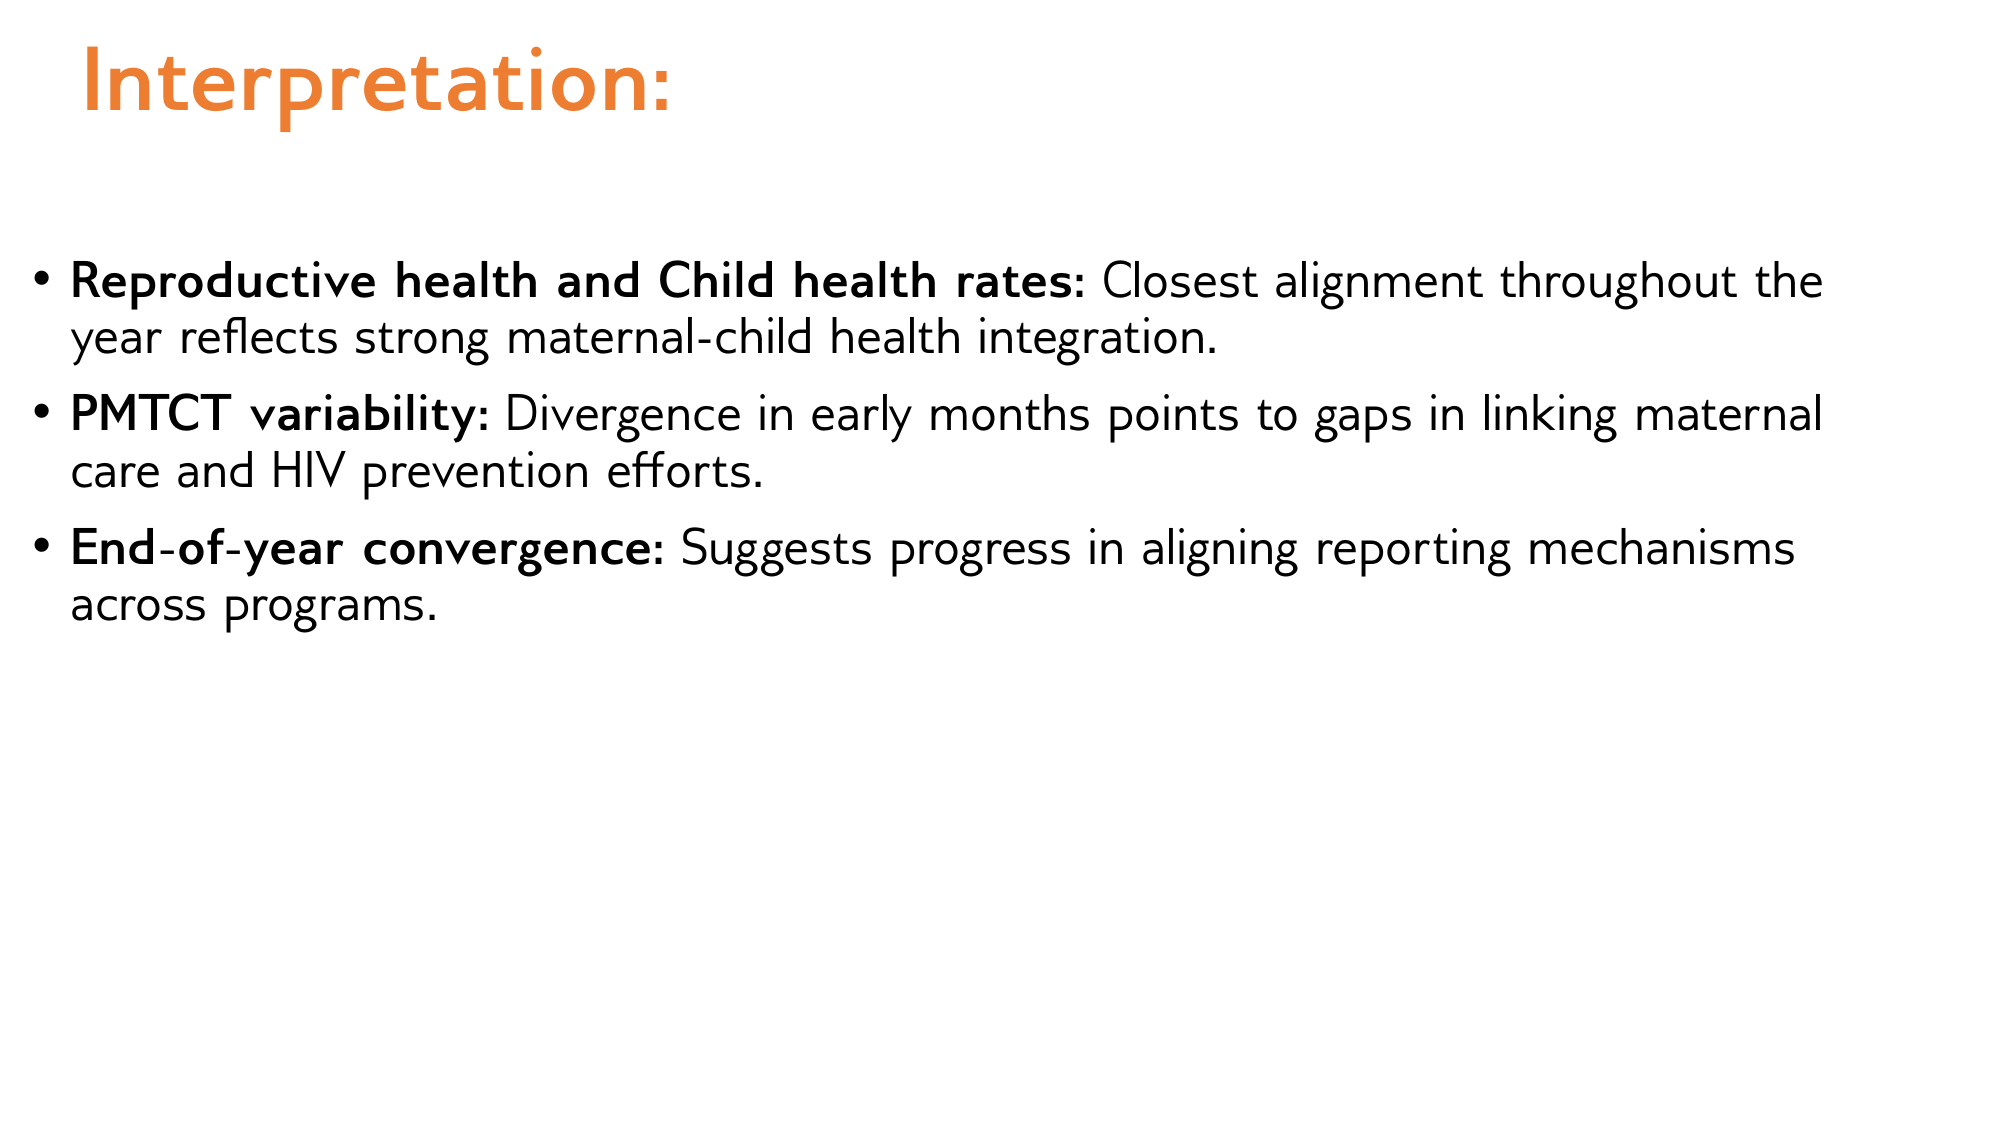

# Interpretation:

Reproductive health and Child health rates: Closest alignment throughout the year reflects strong maternal-child health integration.
PMTCT variability: Divergence in early months points to gaps in linking maternal care and HIV prevention efforts.
End-of-year convergence: Suggests progress in aligning reporting mechanisms across programs.